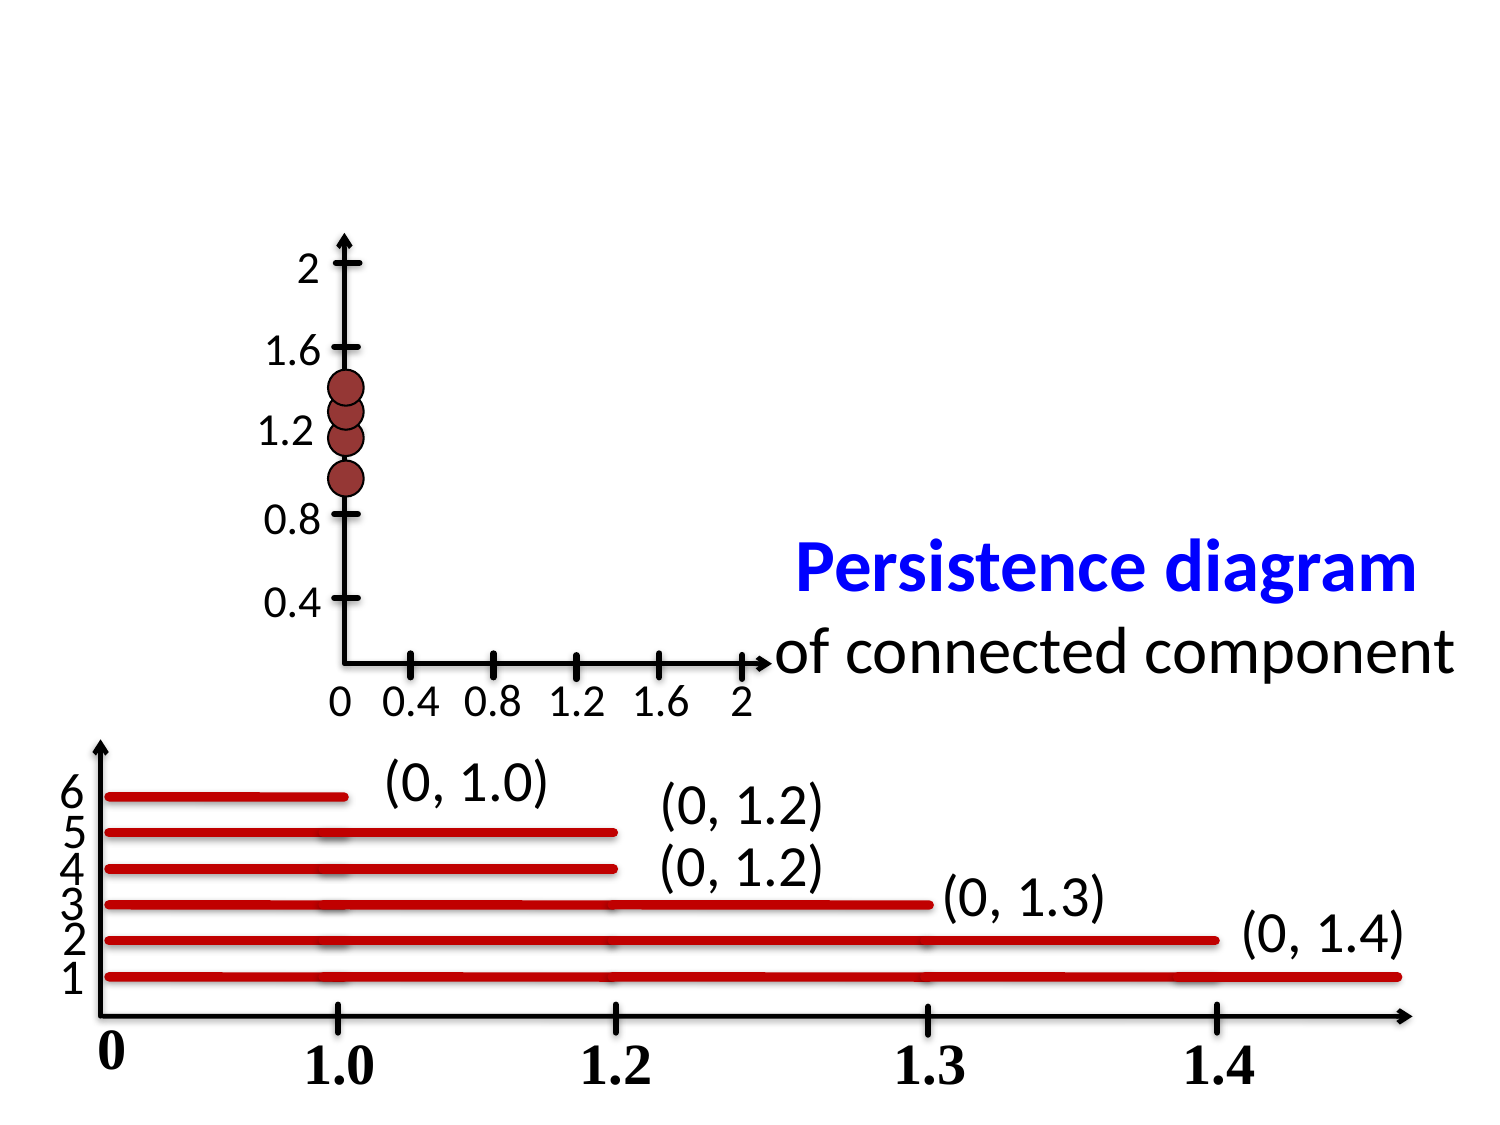

1.2
1.6
0.4
0.8
2

0
0.4
0.8
1.2
1.6
2
Persistence diagram
of connected component
(0, 1.0)
(0, 1.2)
6
5
(0, 1.2)
4
(0, 1.3)
3
(0, 1.4)
2
1
0
1.0
1.2
1.3
1.4